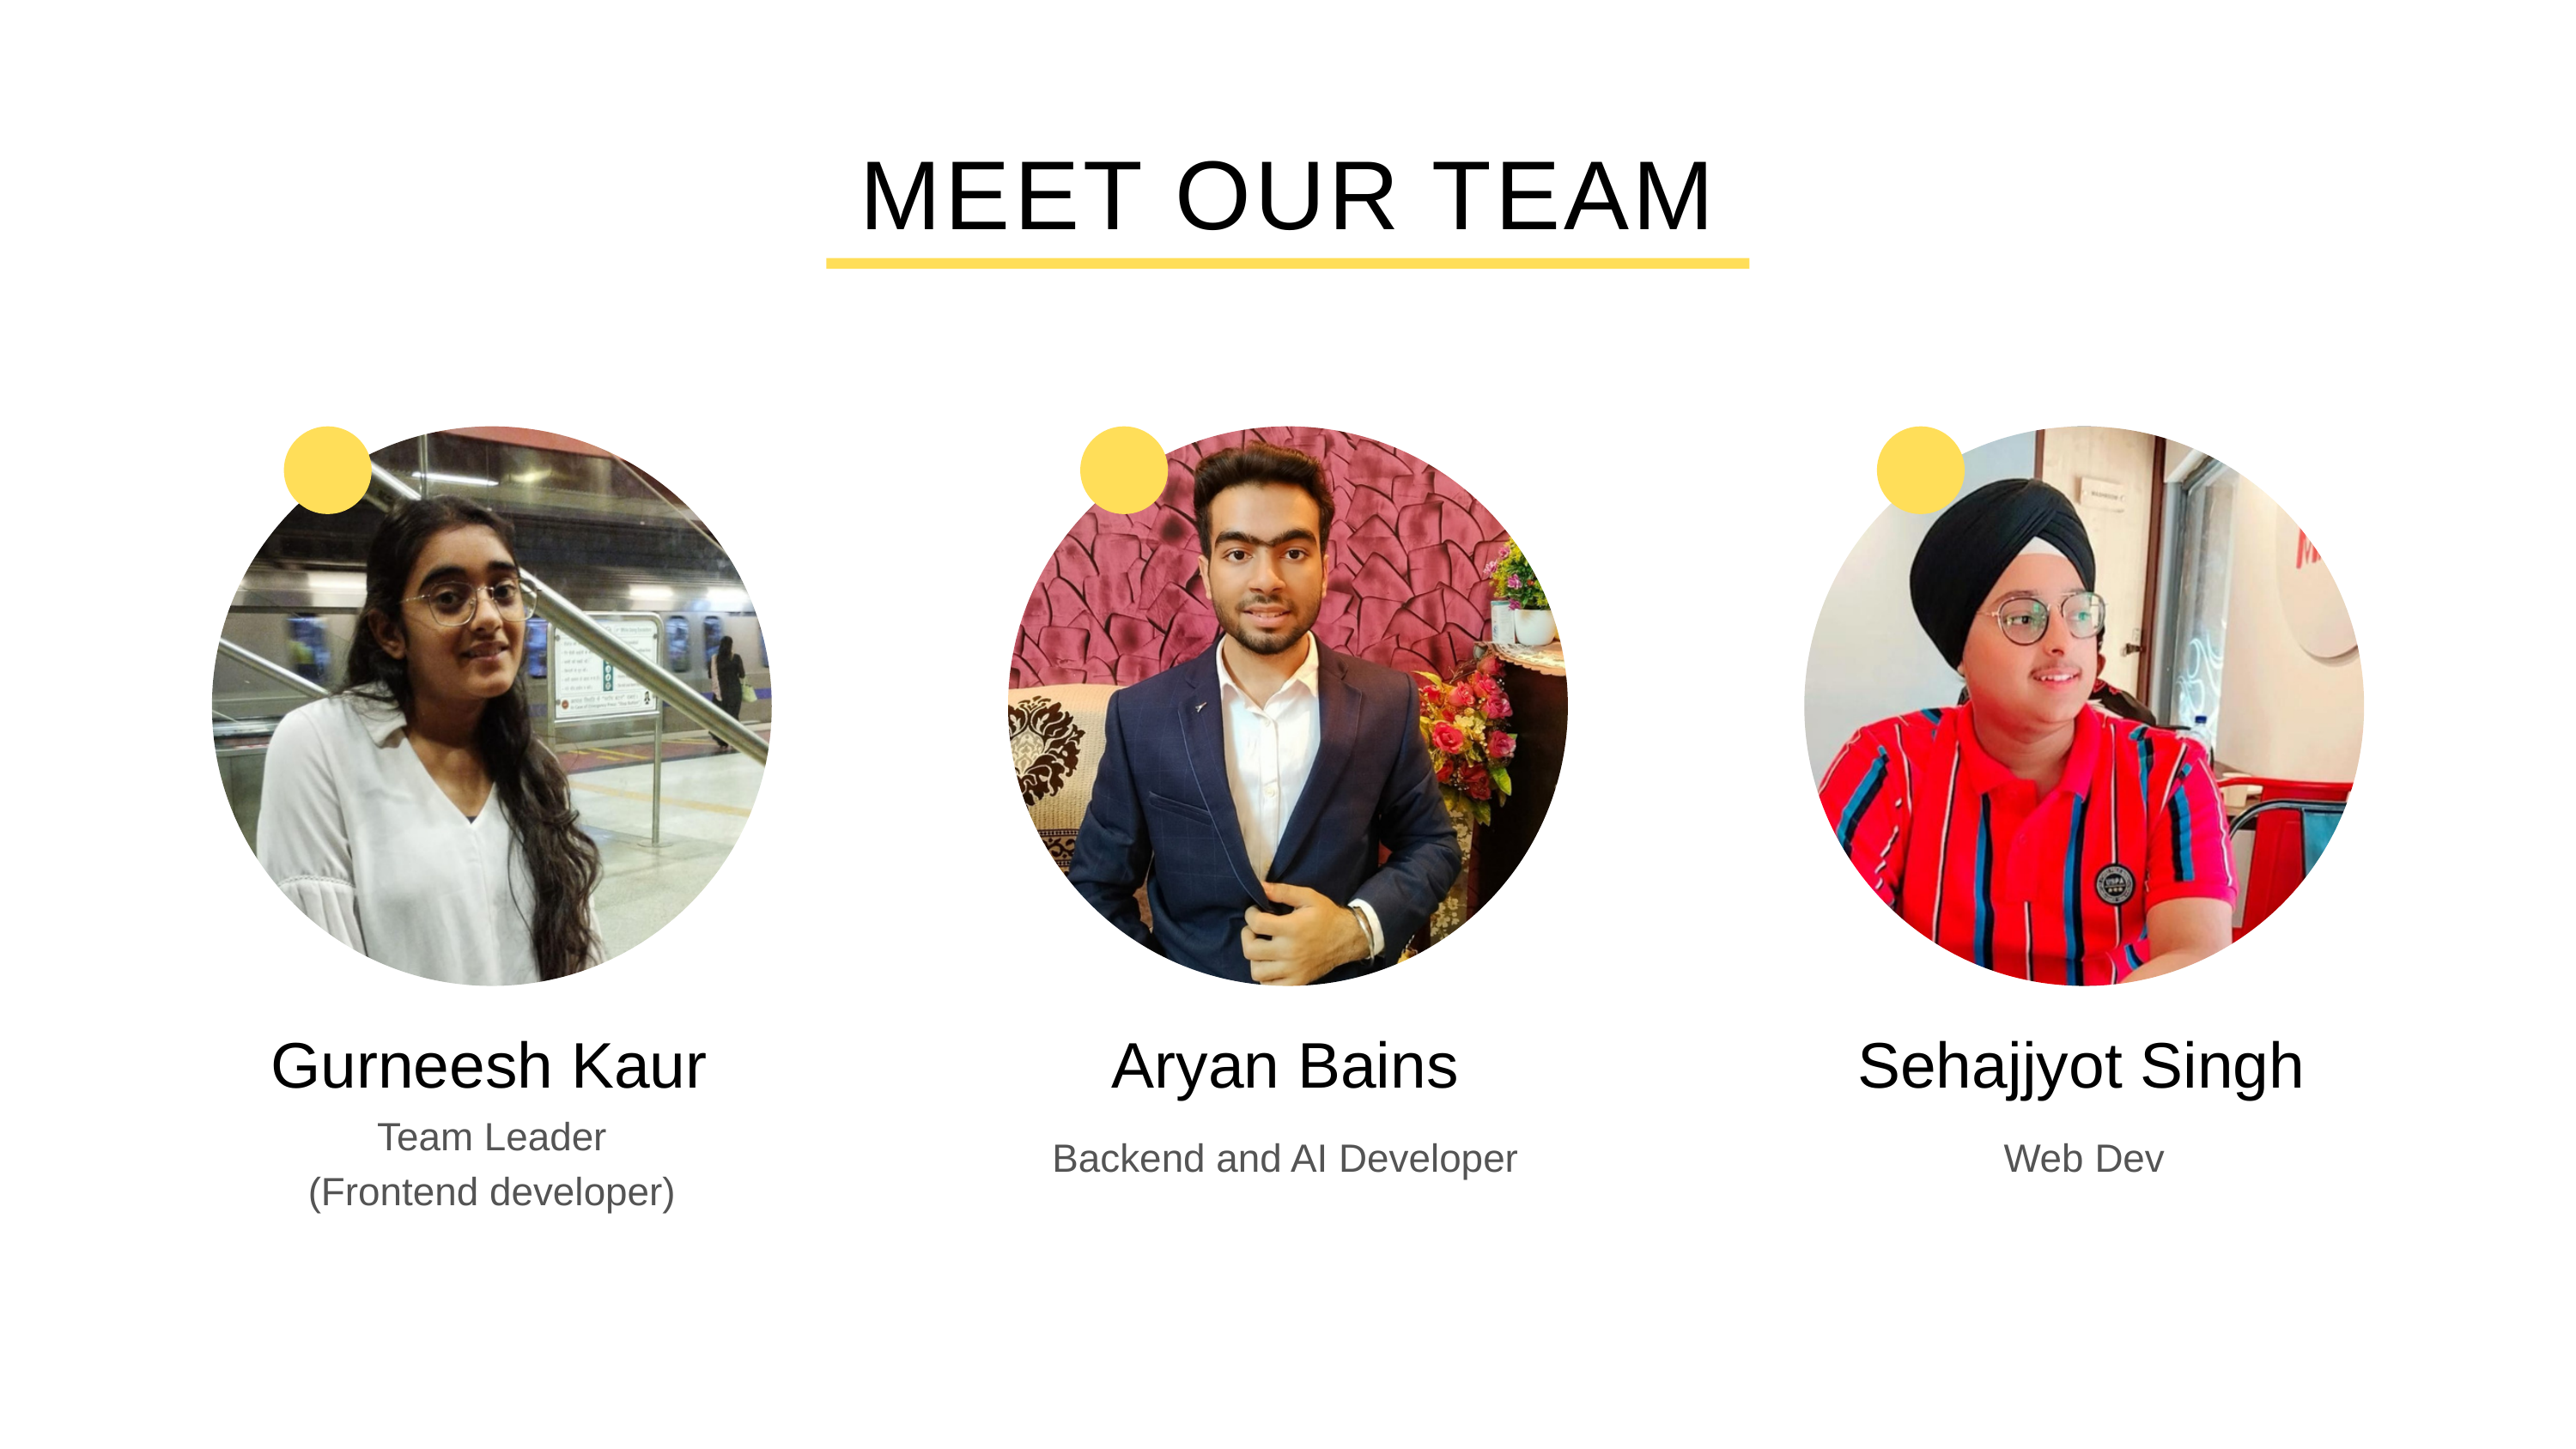

MEET OUR TEAM

Gurneesh Kaur
Aryan Bains
Sehajjyot Singh
Team Leader
(Frontend developer)
Backend and AI Developer
Web Dev